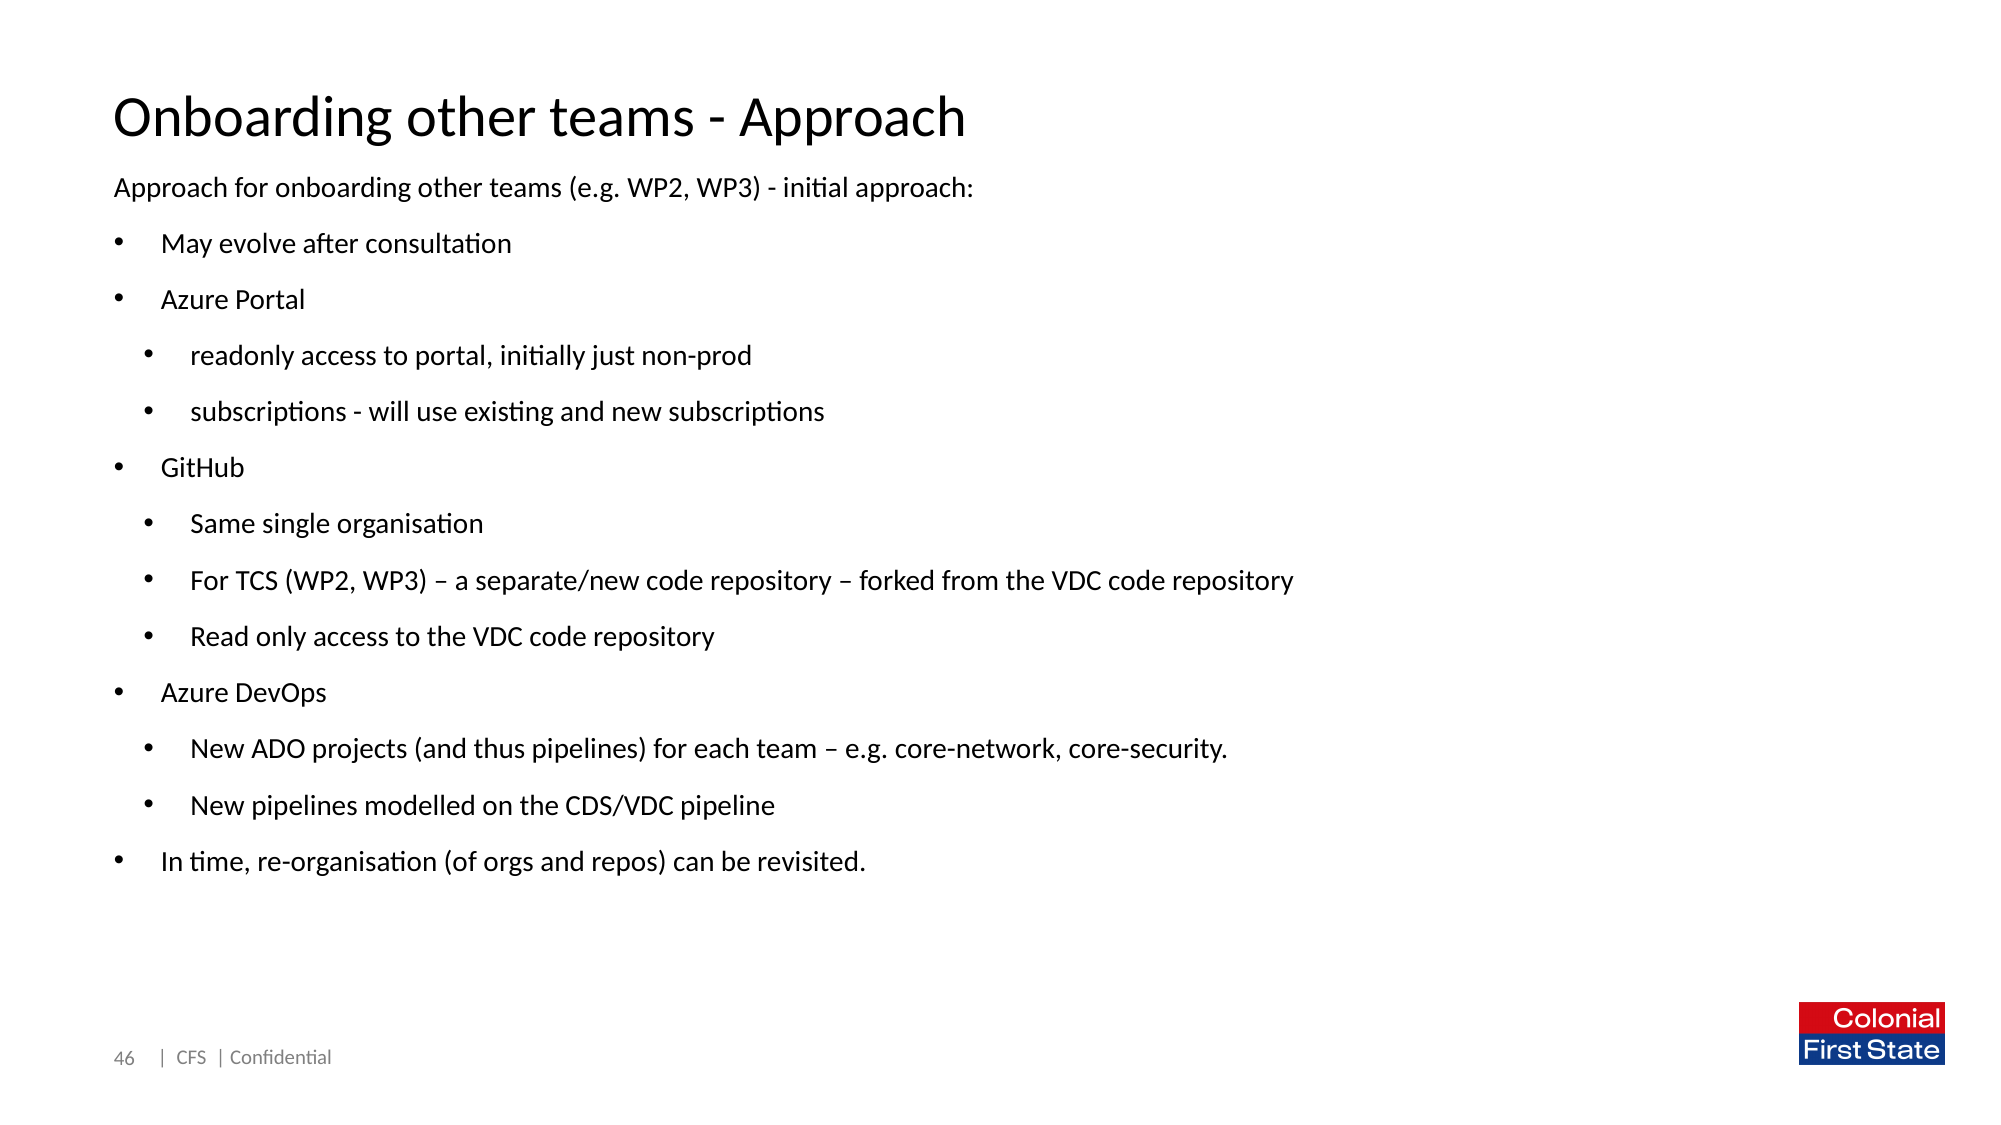

# Onboarding other teams - Approach
Approach for onboarding other teams (e.g. WP2, WP3) - initial approach:
May evolve after consultation
Azure Portal
readonly access to portal, initially just non-prod
subscriptions - will use existing and new subscriptions
GitHub
Same single organisation
For TCS (WP2, WP3) – a separate/new code repository – forked from the VDC code repository
Read only access to the VDC code repository
Azure DevOps
New ADO projects (and thus pipelines) for each team – e.g. core-network, core-security.
New pipelines modelled on the CDS/VDC pipeline
In time, re-organisation (of orgs and repos) can be revisited.
46